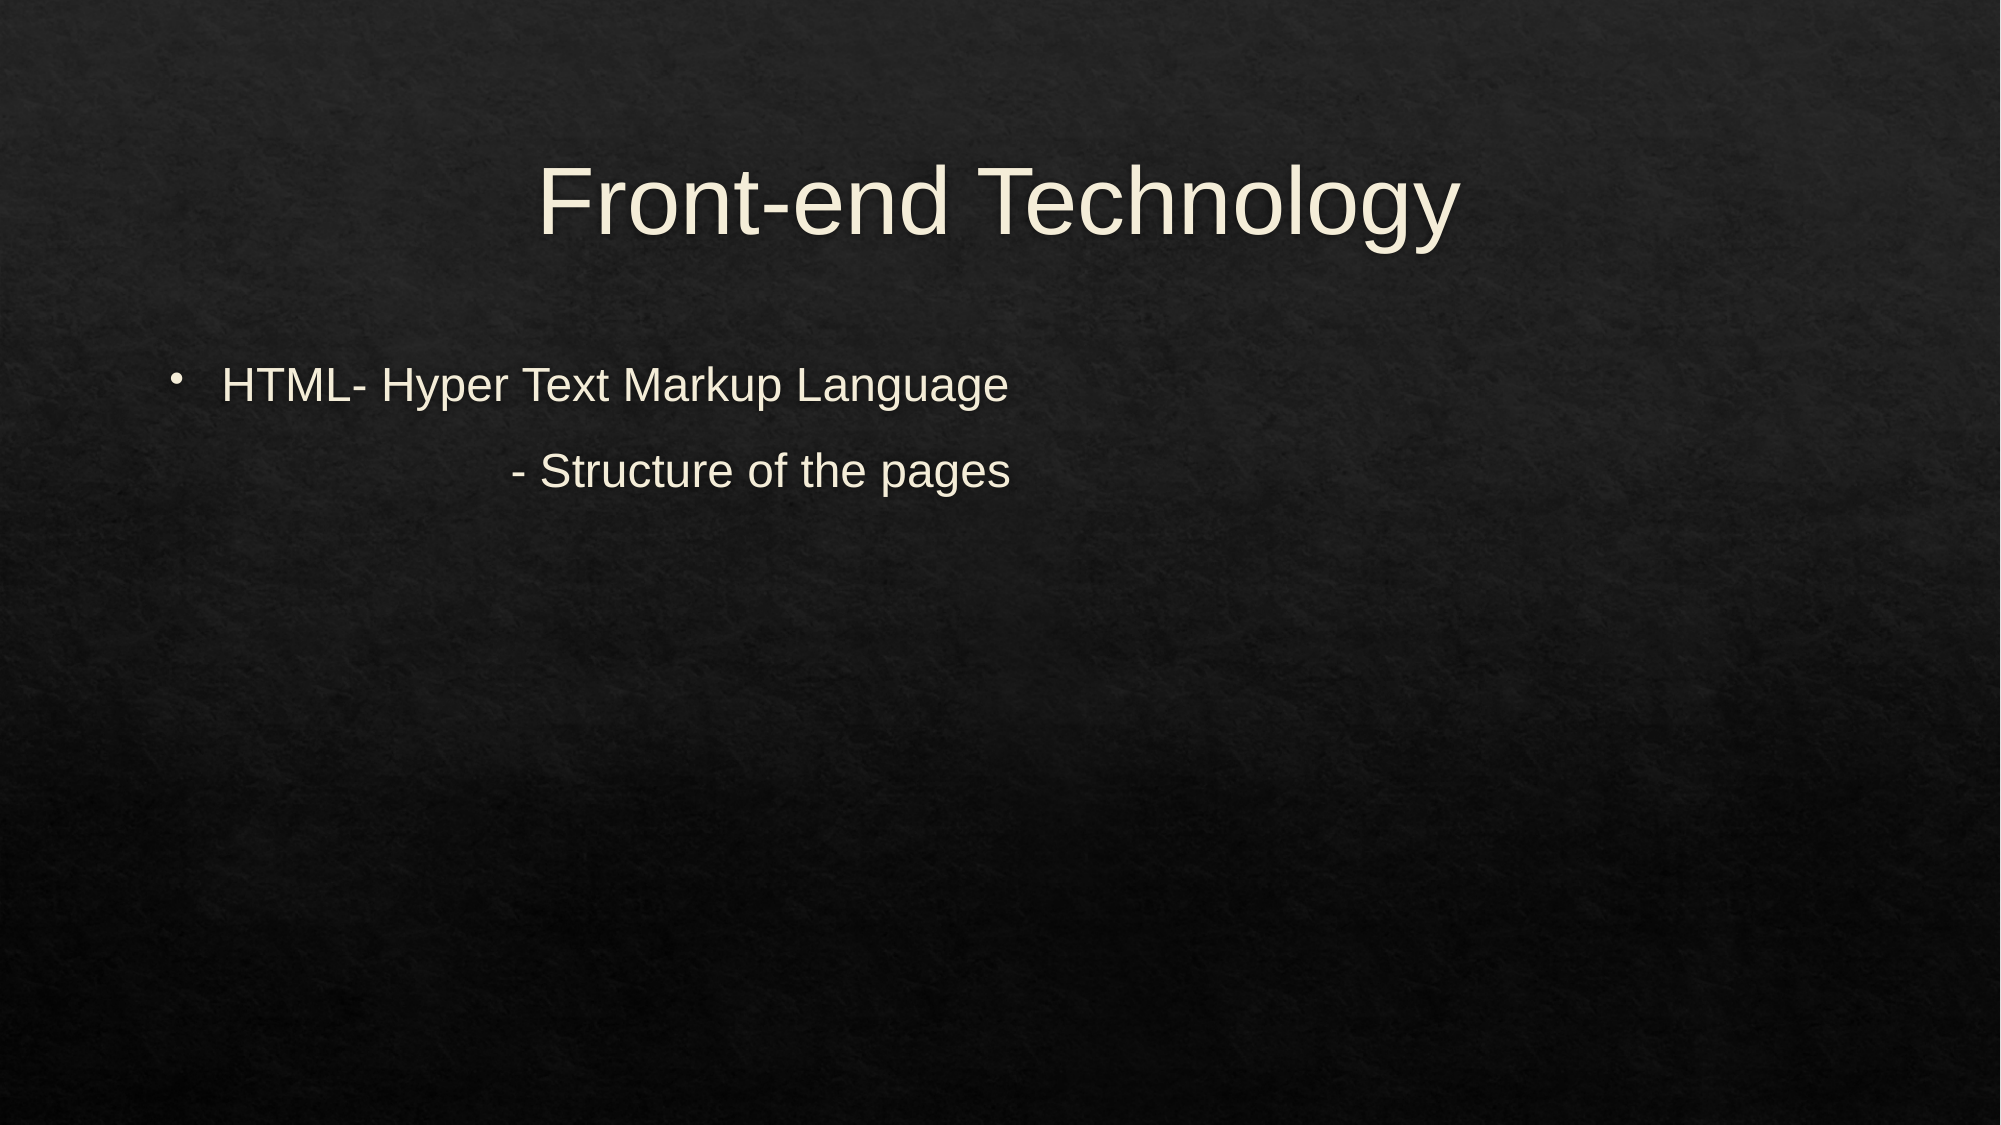

# Front-end Technology
HTML- Hyper Text Markup Language
		   - Structure of the pages